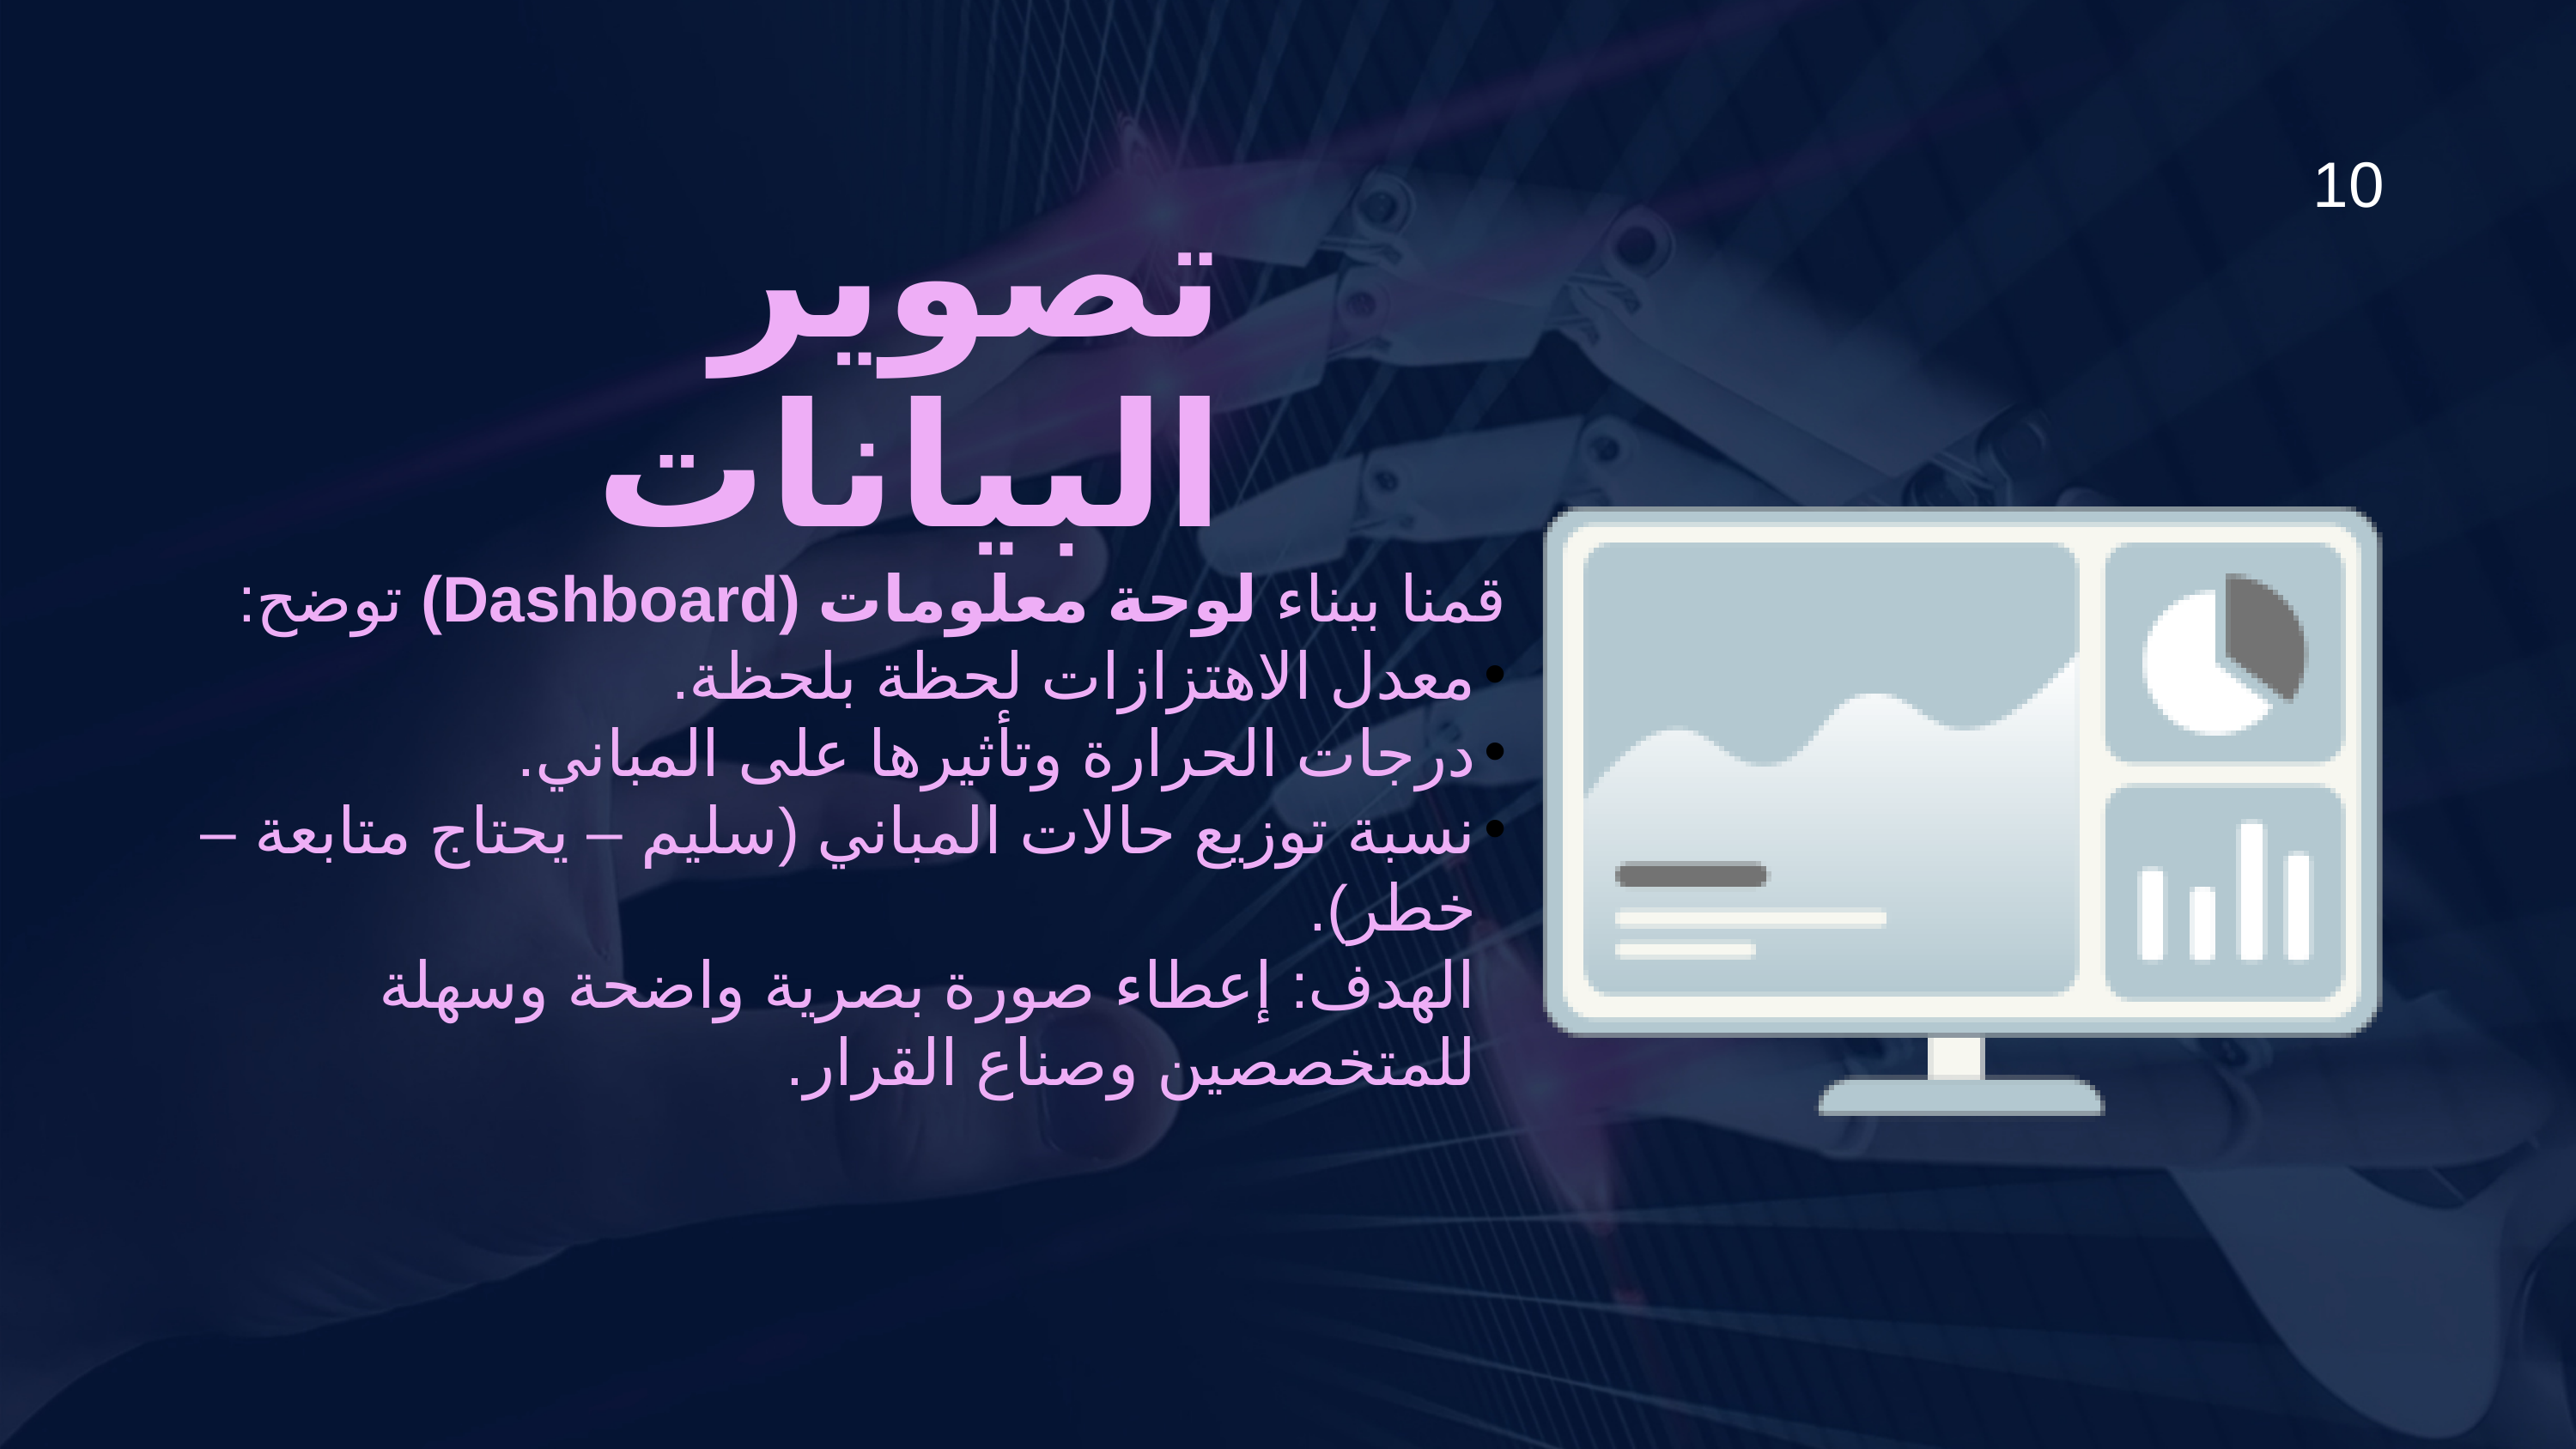

10
تصوير البيانات

قمنا ببناء لوحة معلومات (Dashboard) توضح:
معدل الاهتزازات لحظة بلحظة.
درجات الحرارة وتأثيرها على المباني.
نسبة توزيع حالات المباني (سليم – يحتاج متابعة – خطر).
الهدف: إعطاء صورة بصرية واضحة وسهلة للمتخصصين وصناع القرار.